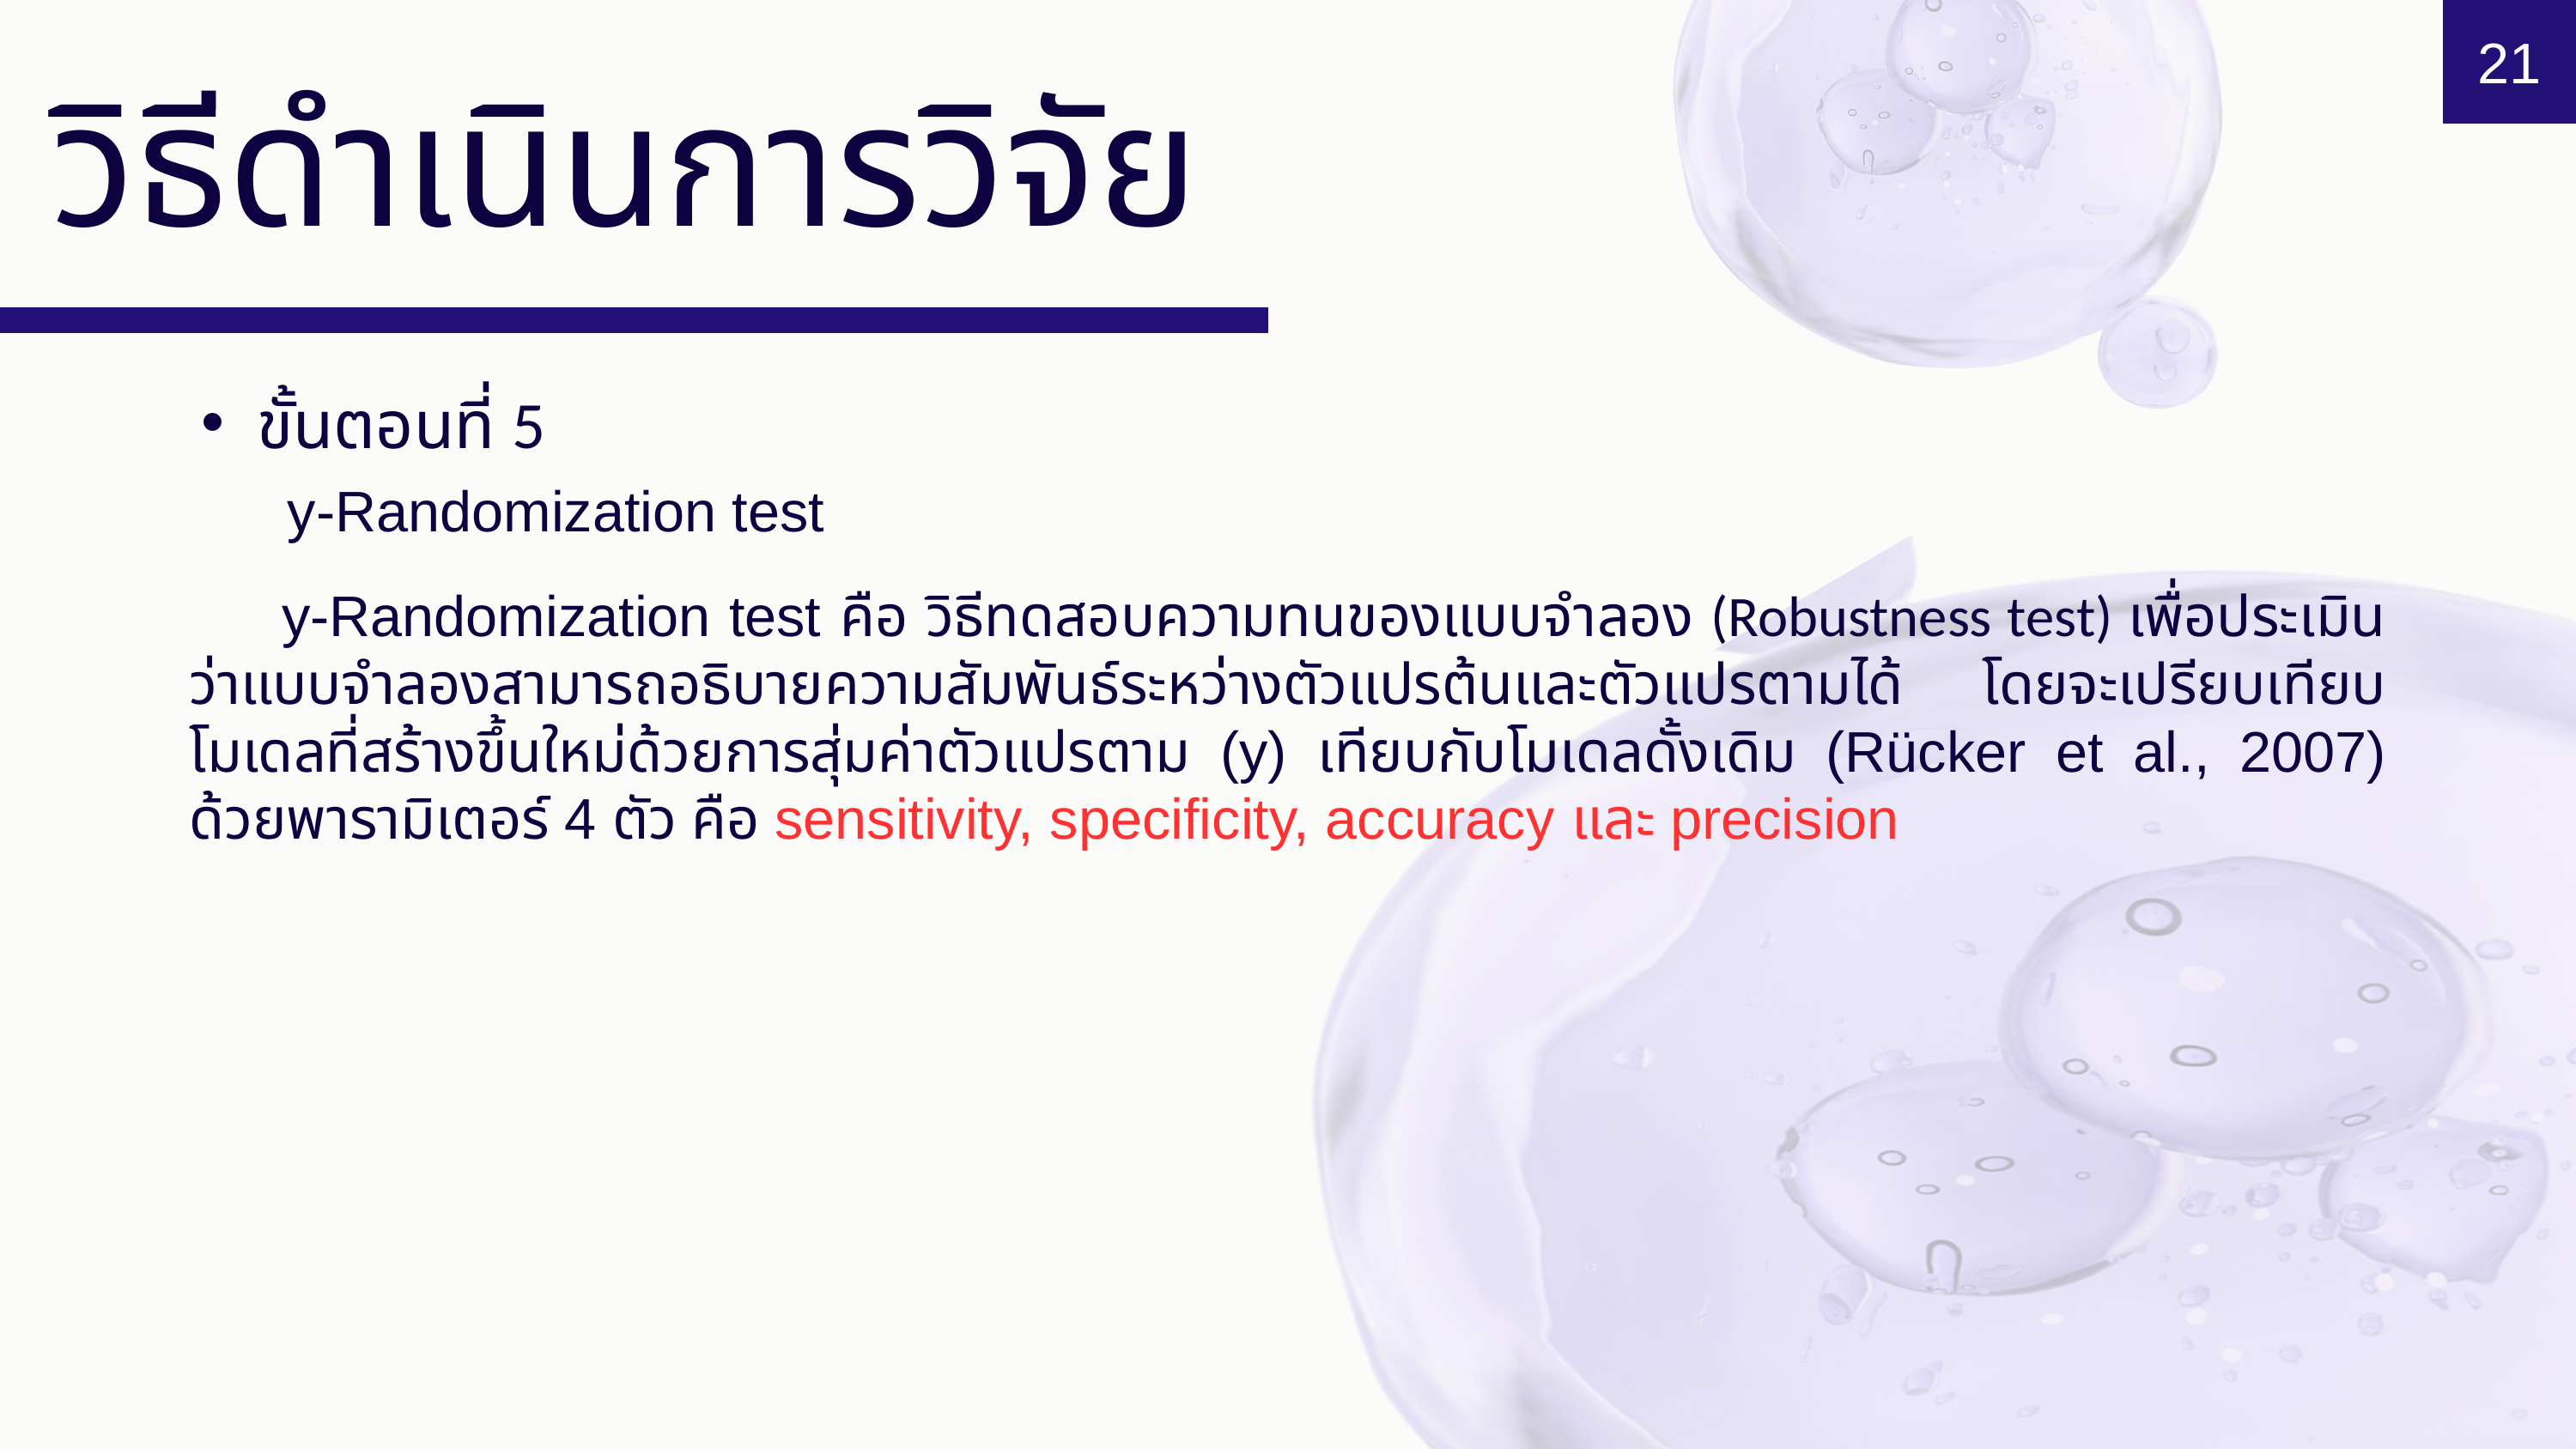

21

วิธีดำเนินการวิจัย

ขั้นตอนที่ 5
 y-Randomization test
     y-Randomization test คือ วิธีทดสอบความทนของแบบจำลอง (Robustness test) เพื่อประเมินว่าแบบจำลองสามารถอธิบายความสัมพันธ์ระหว่างตัวแปรต้นและตัวแปรตามได้ โดยจะเปรียบเทียบโมเดลที่สร้างขึ้นใหม่ด้วยการสุ่มค่าตัวแปรตาม (y) เทียบกับโมเดลดั้งเดิม (Rücker et al., 2007) ด้วยพารามิเตอร์ 4 ตัว คือ sensitivity, specificity, accuracy และ precision